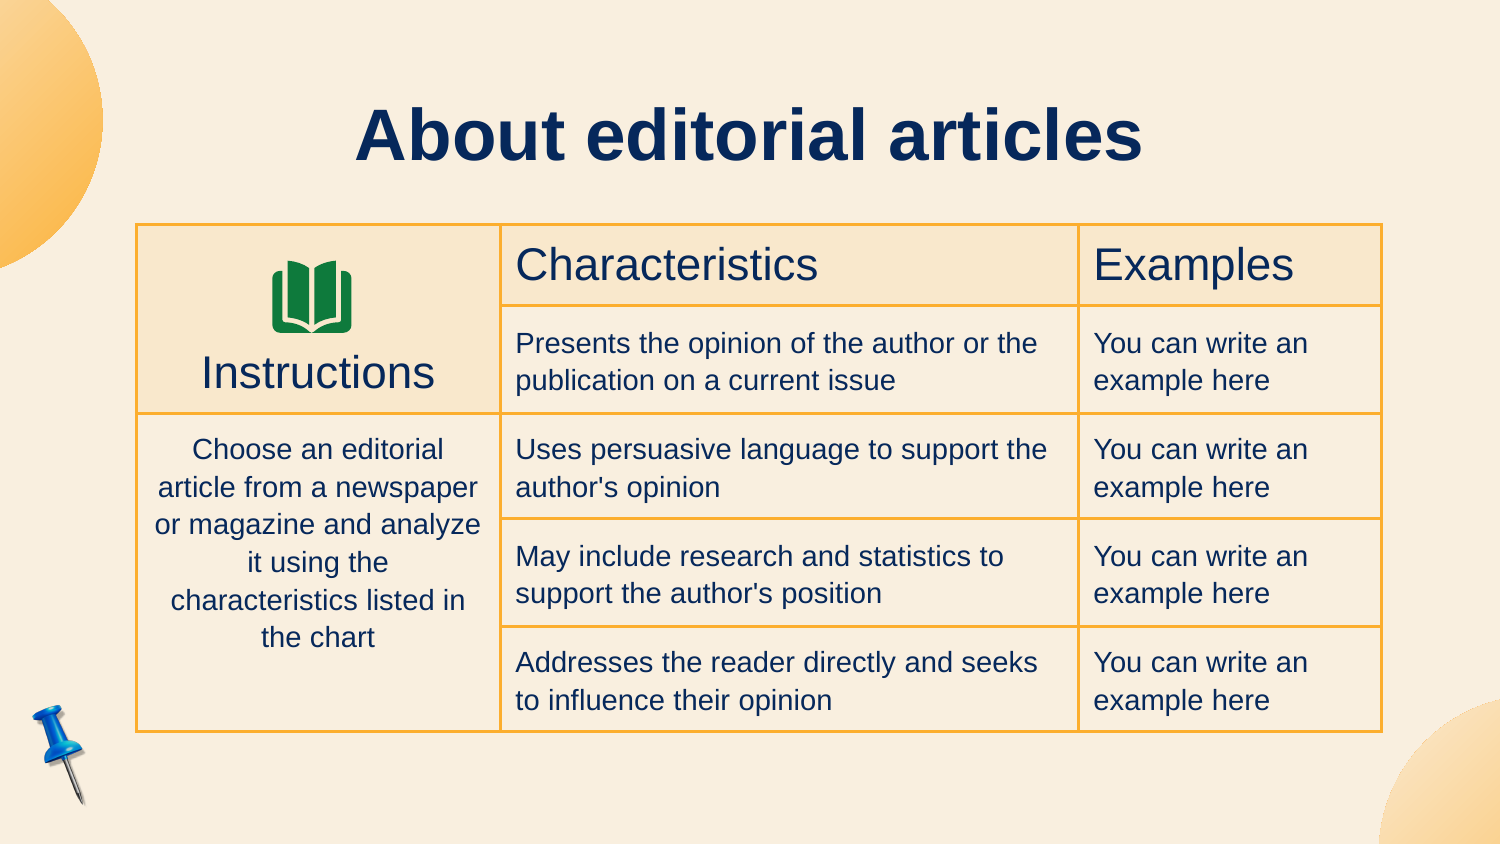

# About editorial articles
| Instructions | Characteristics | Examples |
| --- | --- | --- |
|  | Presents the opinion of the author or the publication on a current issue | You can write an example here |
| Choose an editorial article from a newspaper or magazine and analyze it using the characteristics listed in the chart | Uses persuasive language to support the author's opinion | You can write an example here |
|  | May include research and statistics to support the author's position | You can write an example here |
|  | Addresses the reader directly and seeks to influence their opinion | You can write an example here |